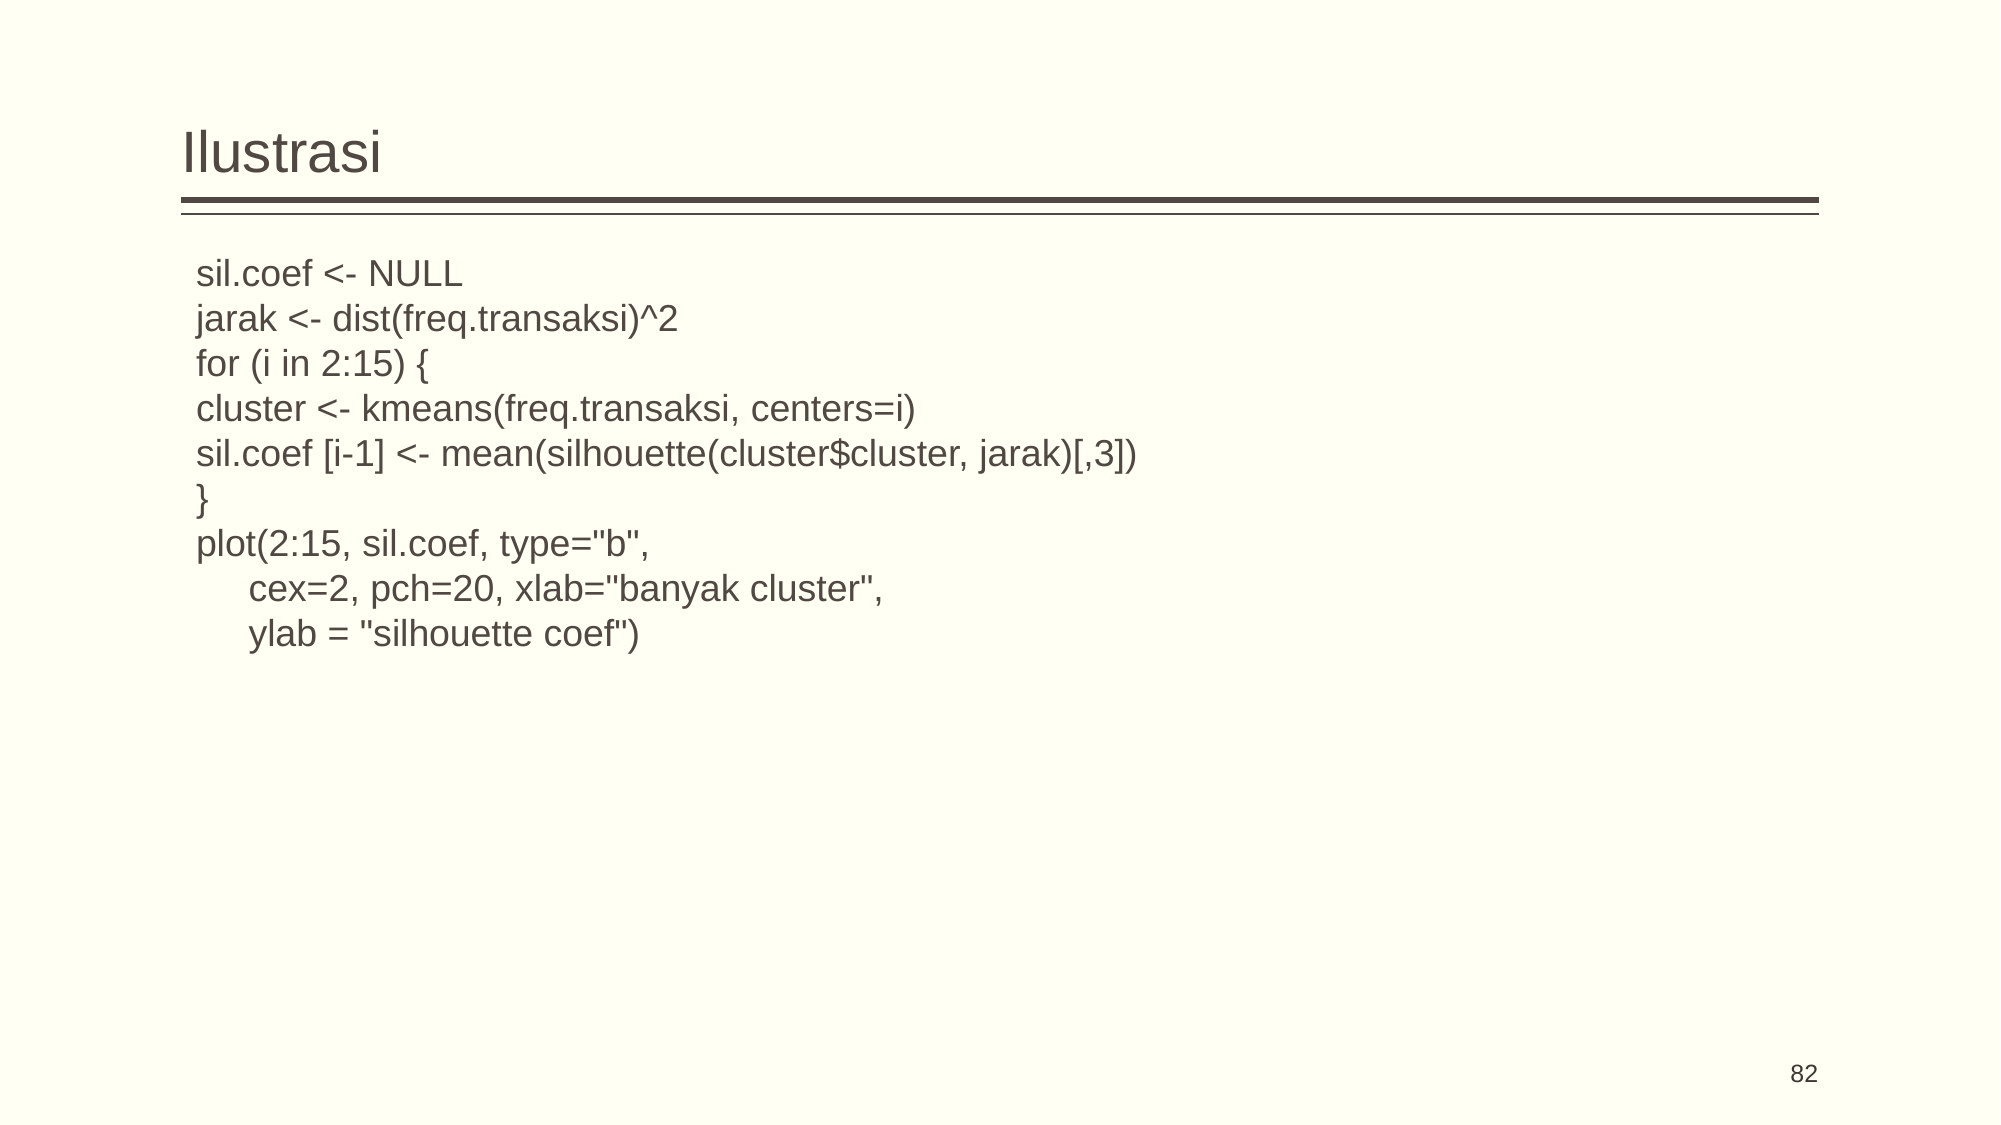

# Ilustrasi
sil.coef <- NULL
jarak <- dist(freq.transaksi)^2
for (i in 2:15) {
cluster <- kmeans(freq.transaksi, centers=i)
sil.coef [i-1] <- mean(silhouette(cluster$cluster, jarak)[,3])
}
plot(2:15, sil.coef, type="b",
     cex=2, pch=20, xlab="banyak cluster",
     ylab = "silhouette coef")
82